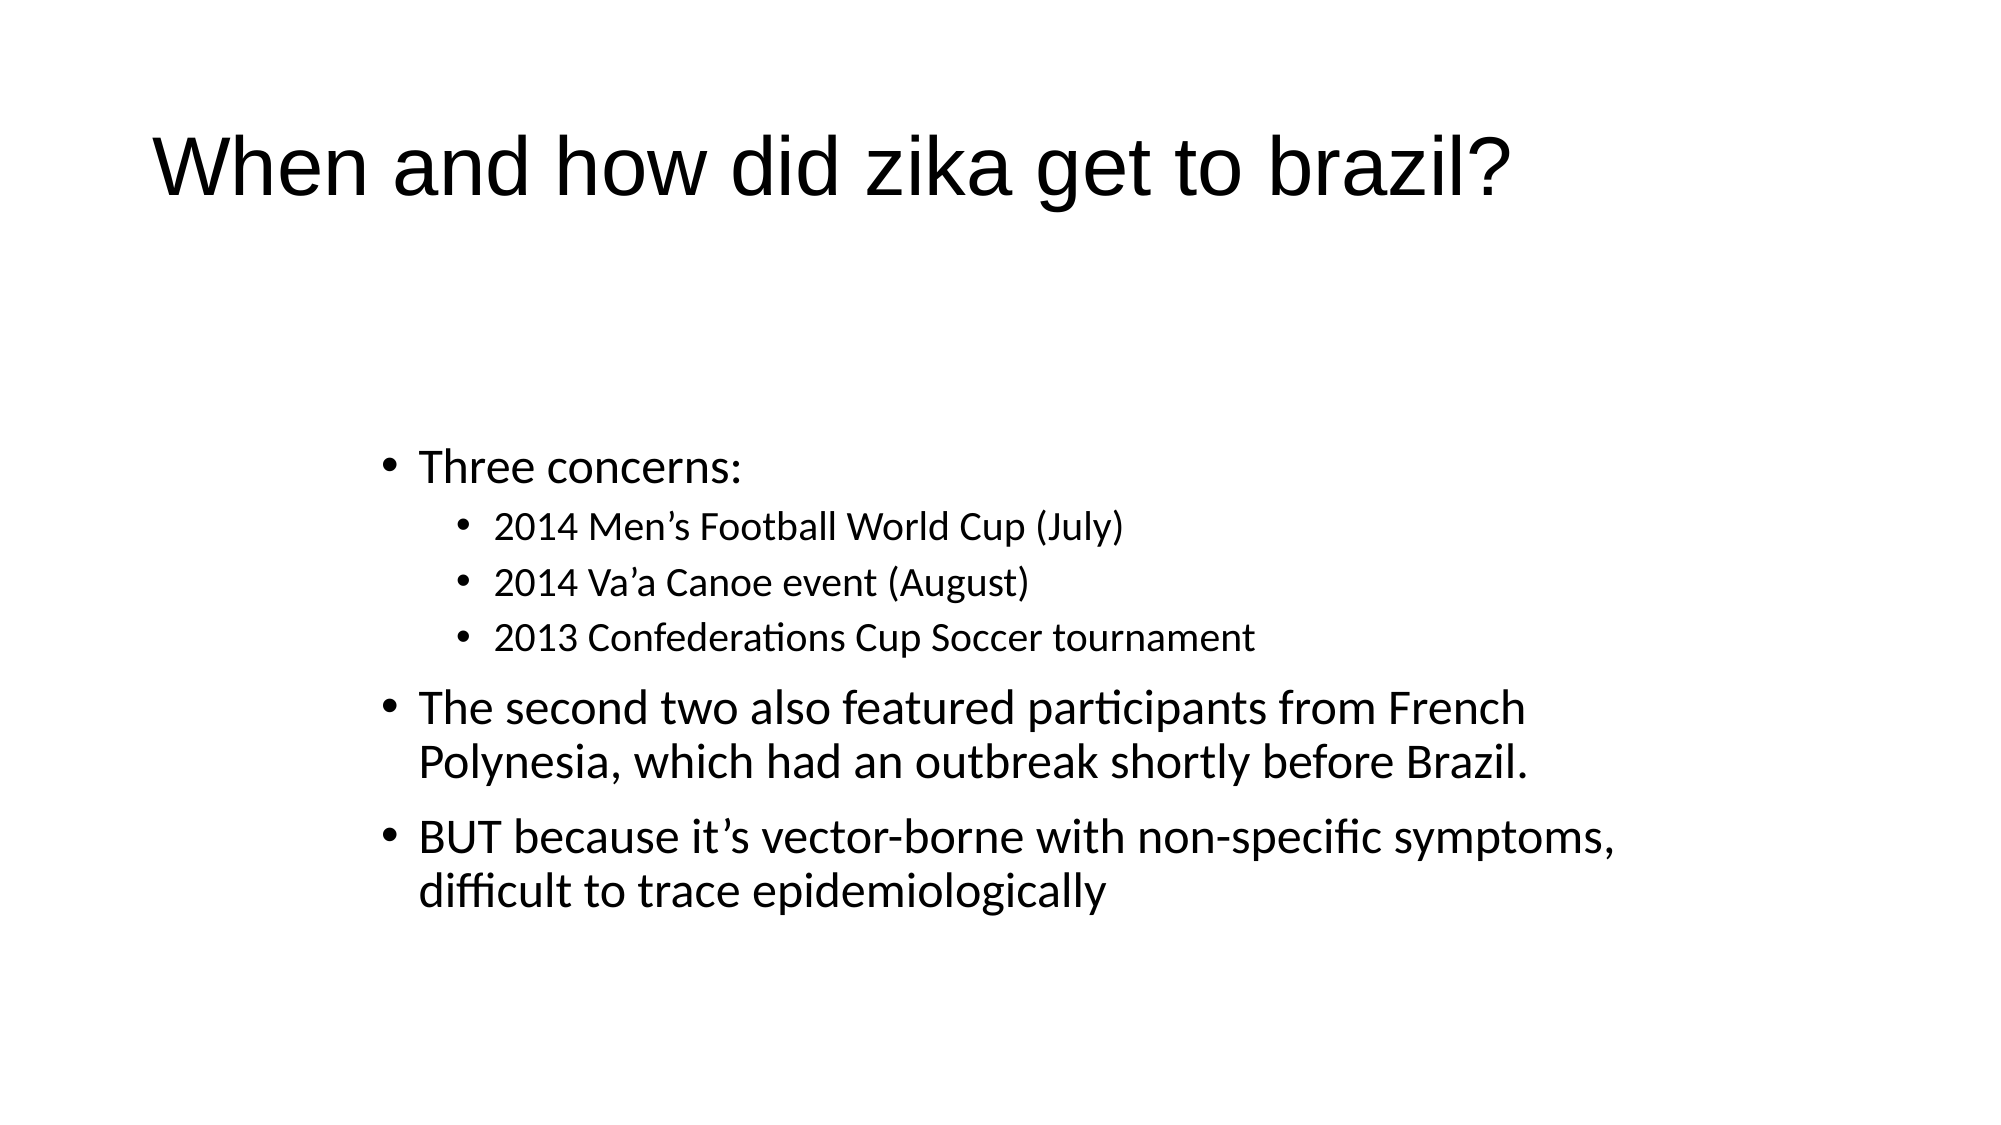

# When and how did zika get to brazil?
Three concerns:
2014 Men’s Football World Cup (July)
2014 Va’a Canoe event (August)
2013 Confederations Cup Soccer tournament
The second two also featured participants from French Polynesia, which had an outbreak shortly before Brazil.
BUT because it’s vector-borne with non-specific symptoms, difficult to trace epidemiologically